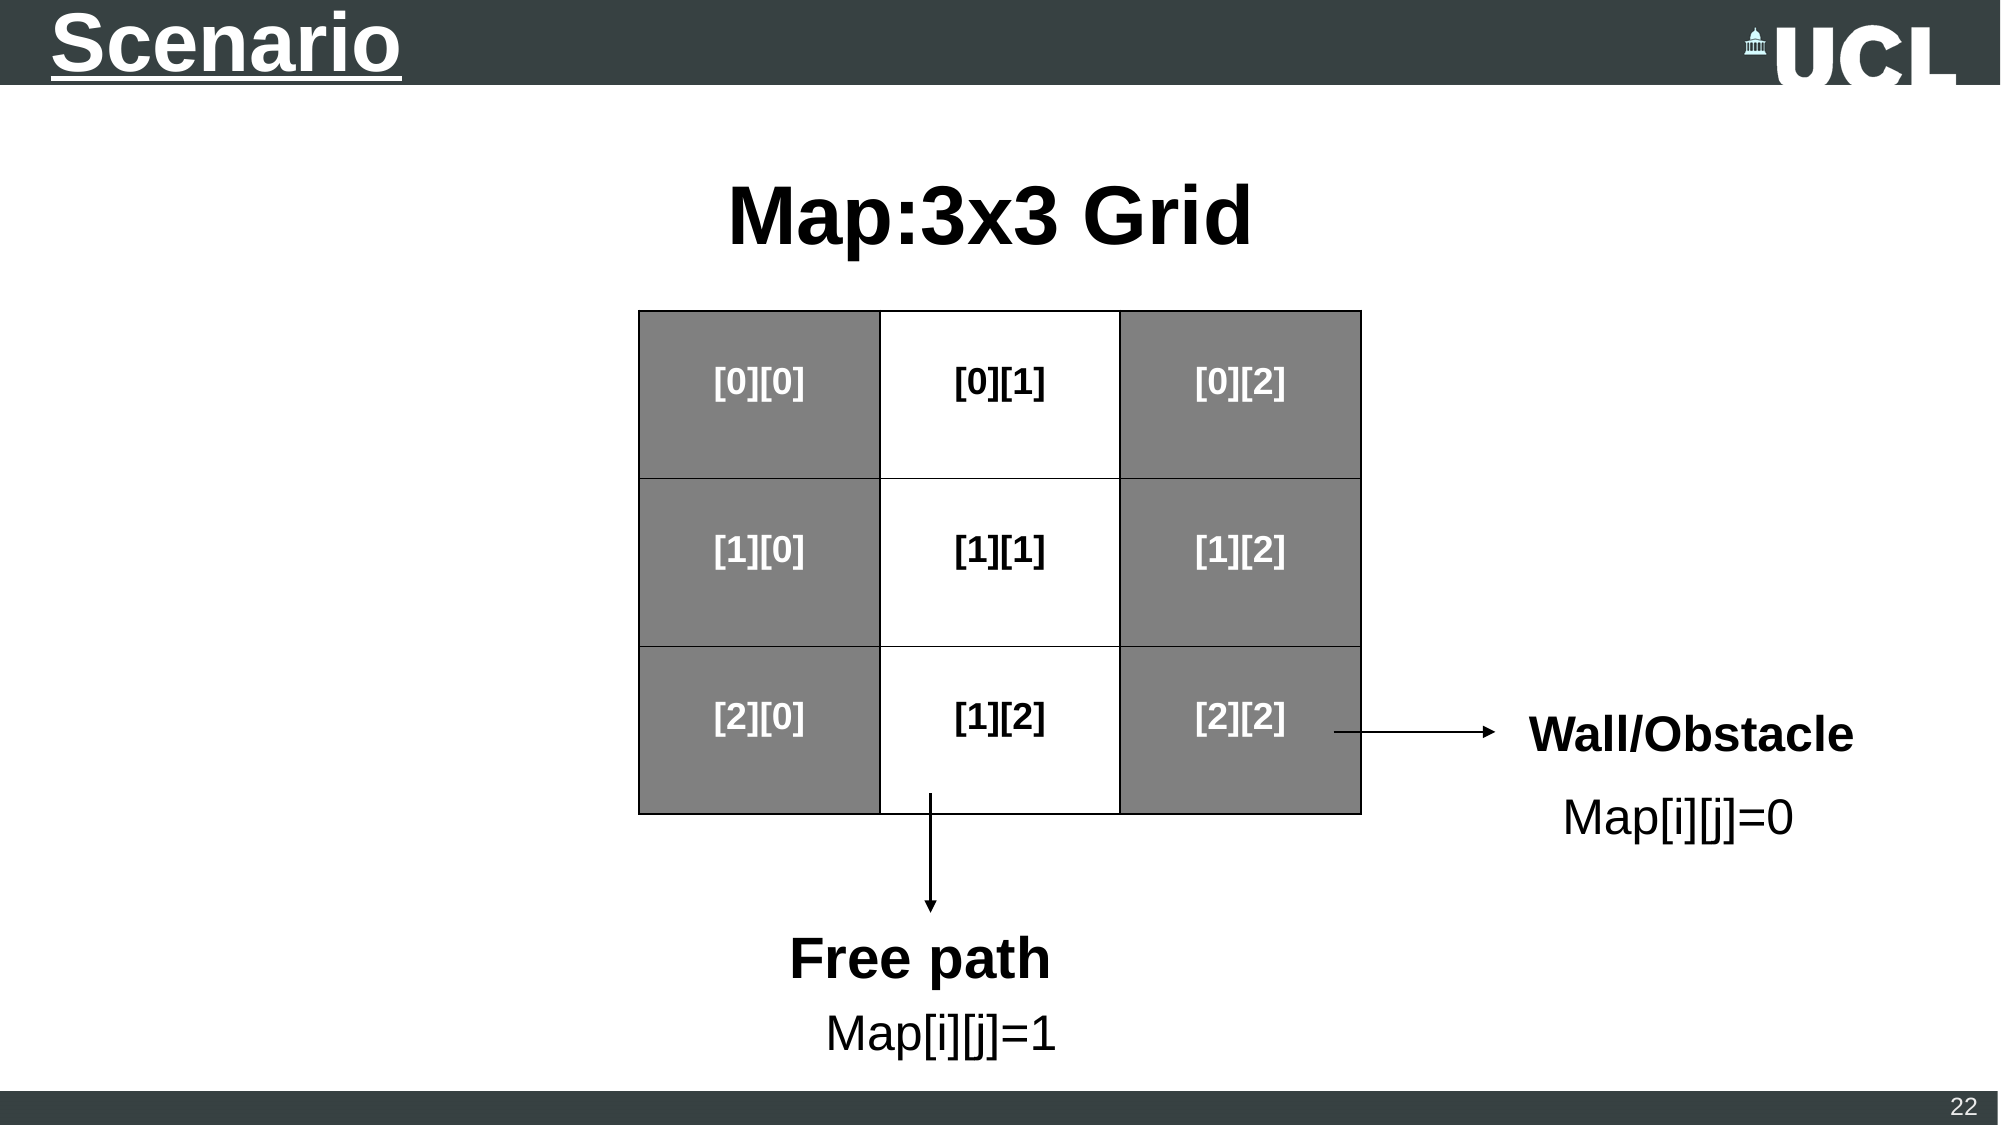

# Scenario
Map:3x3 Grid
| [0][0] | [0][1] | [0][2] |
| --- | --- | --- |
| [1][0] | [1][1] | [1][2] |
| [2][0] | [1][2] | [2][2] |
Wall/Obstacle
Map[i][j]=0
Free path
Map[i][j]=1
22